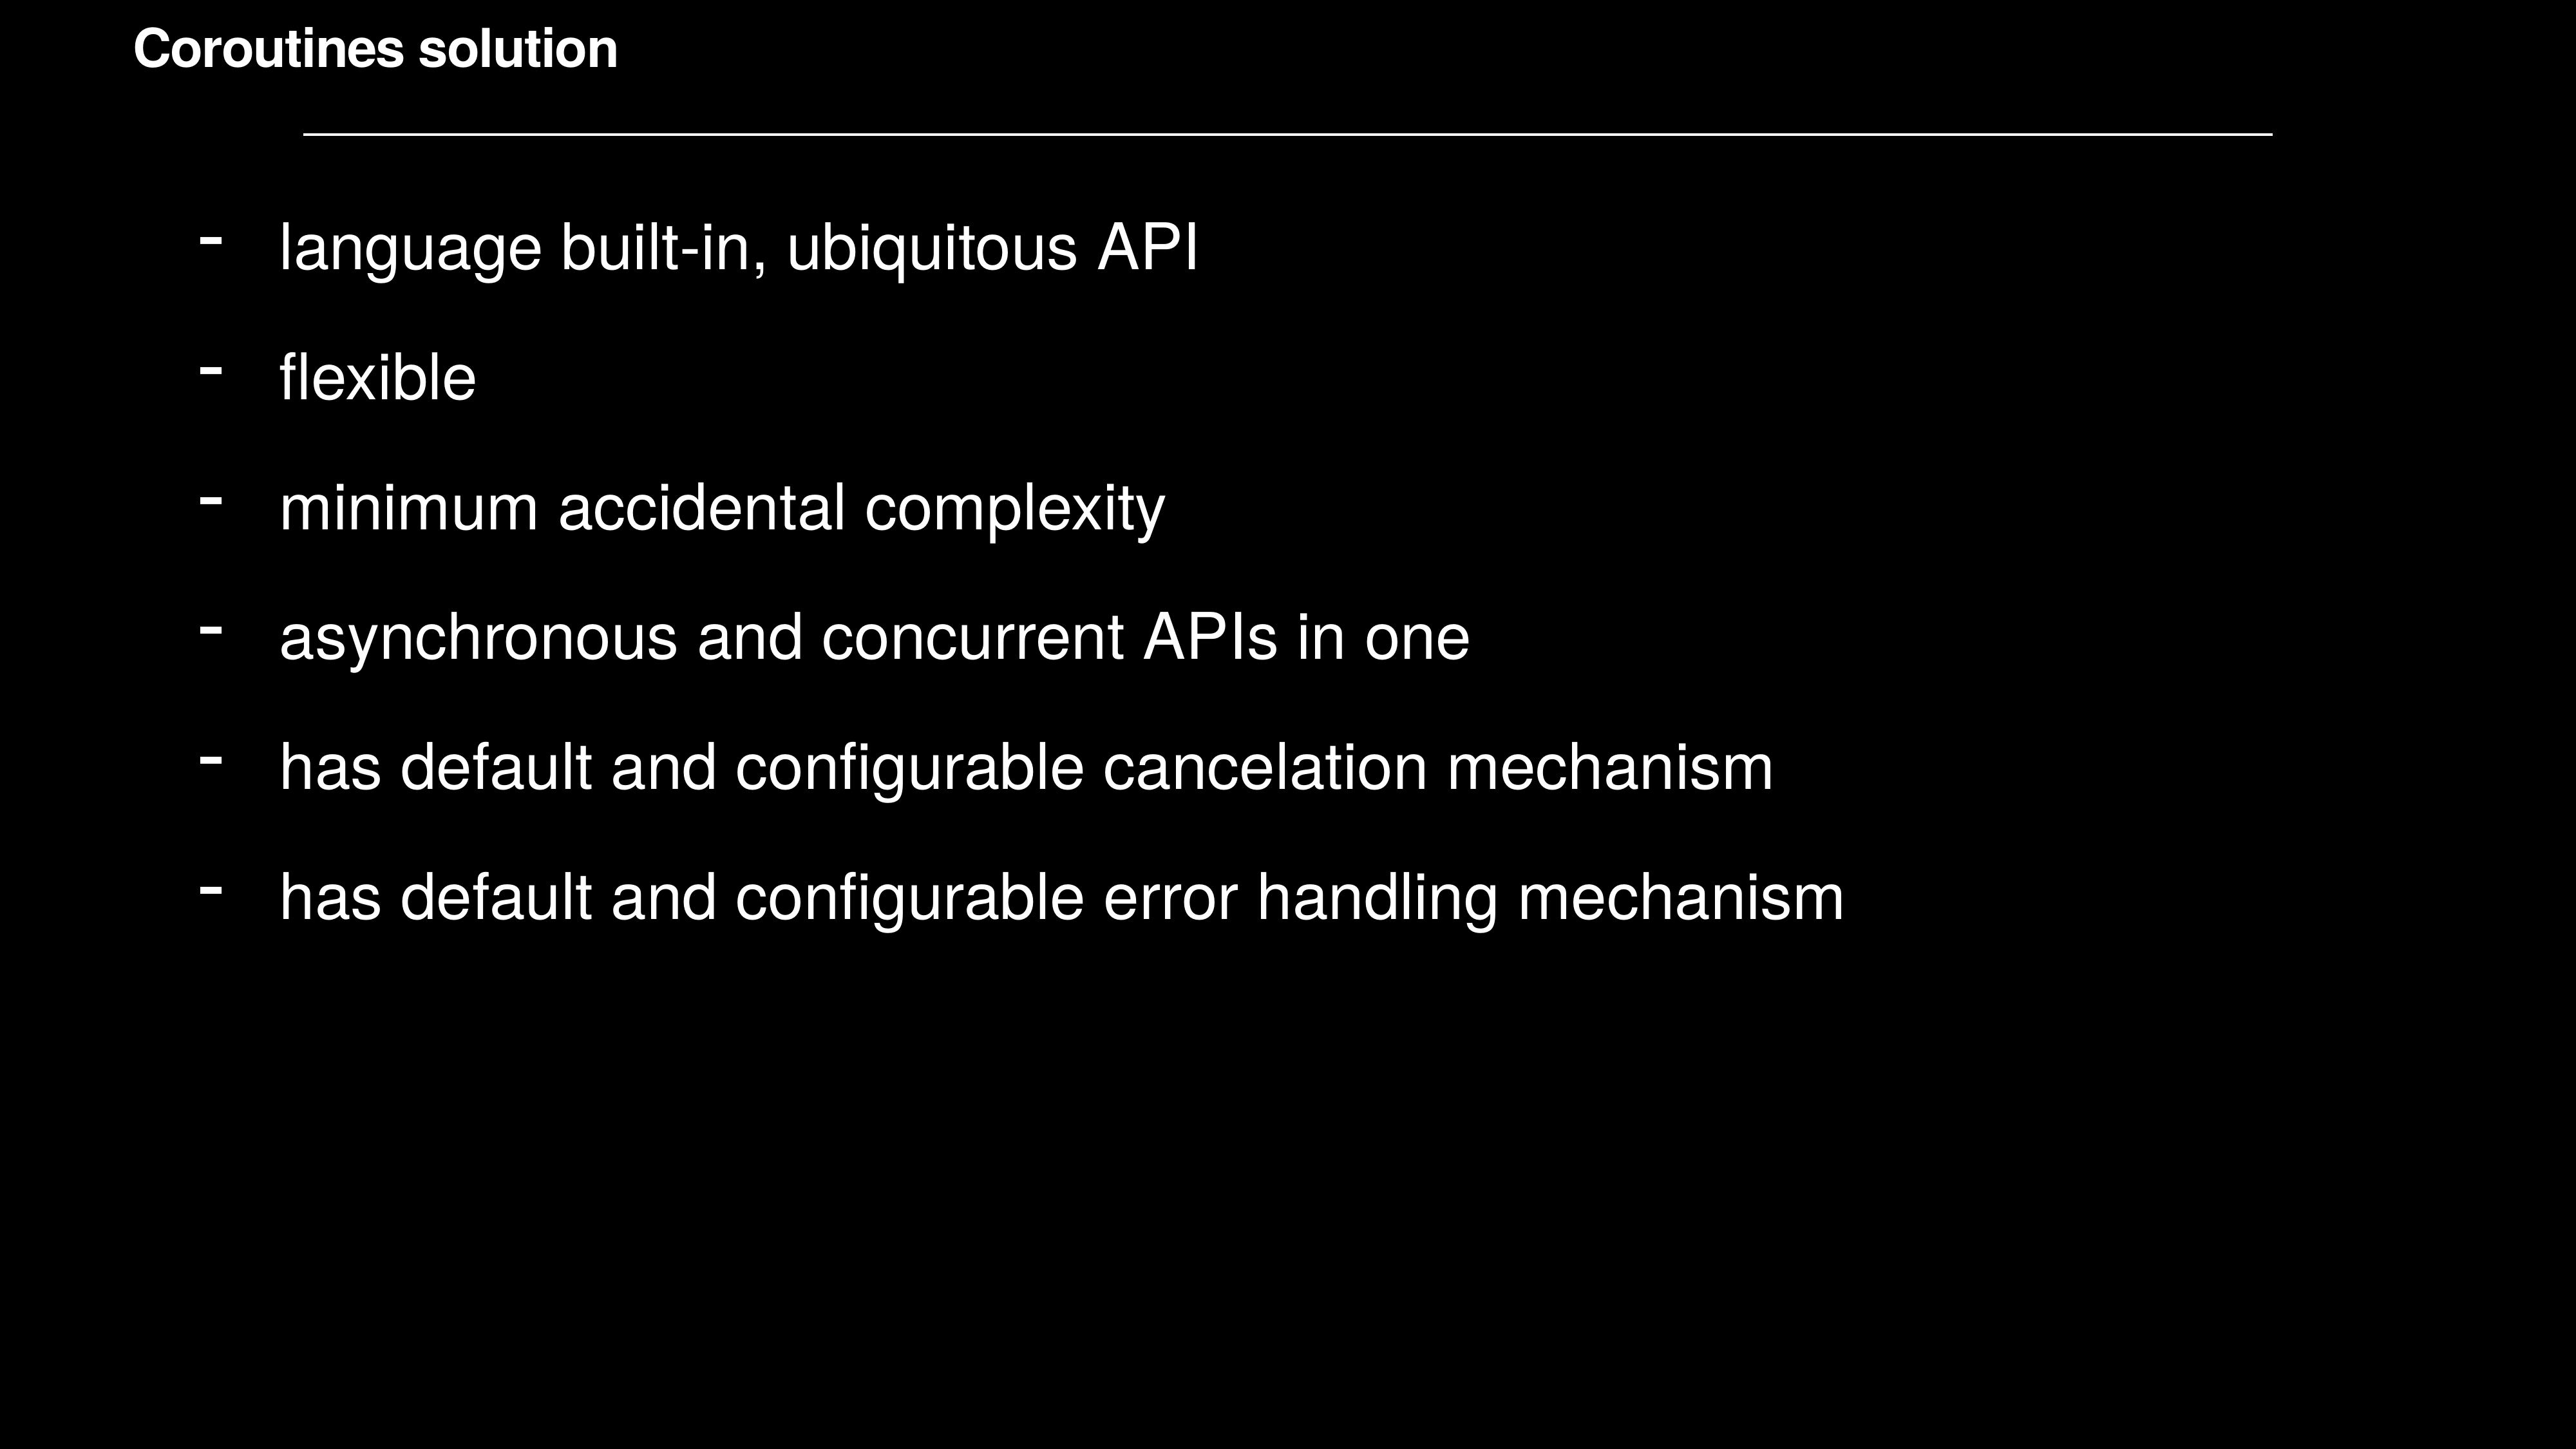

Coroutines solution

language built-in, ubiquitous API
flexible
minimum accidental complexity
asynchronous and concurrent APIs in one
has default and configurable cancelation mechanism
has default and configurable error handling mechanism